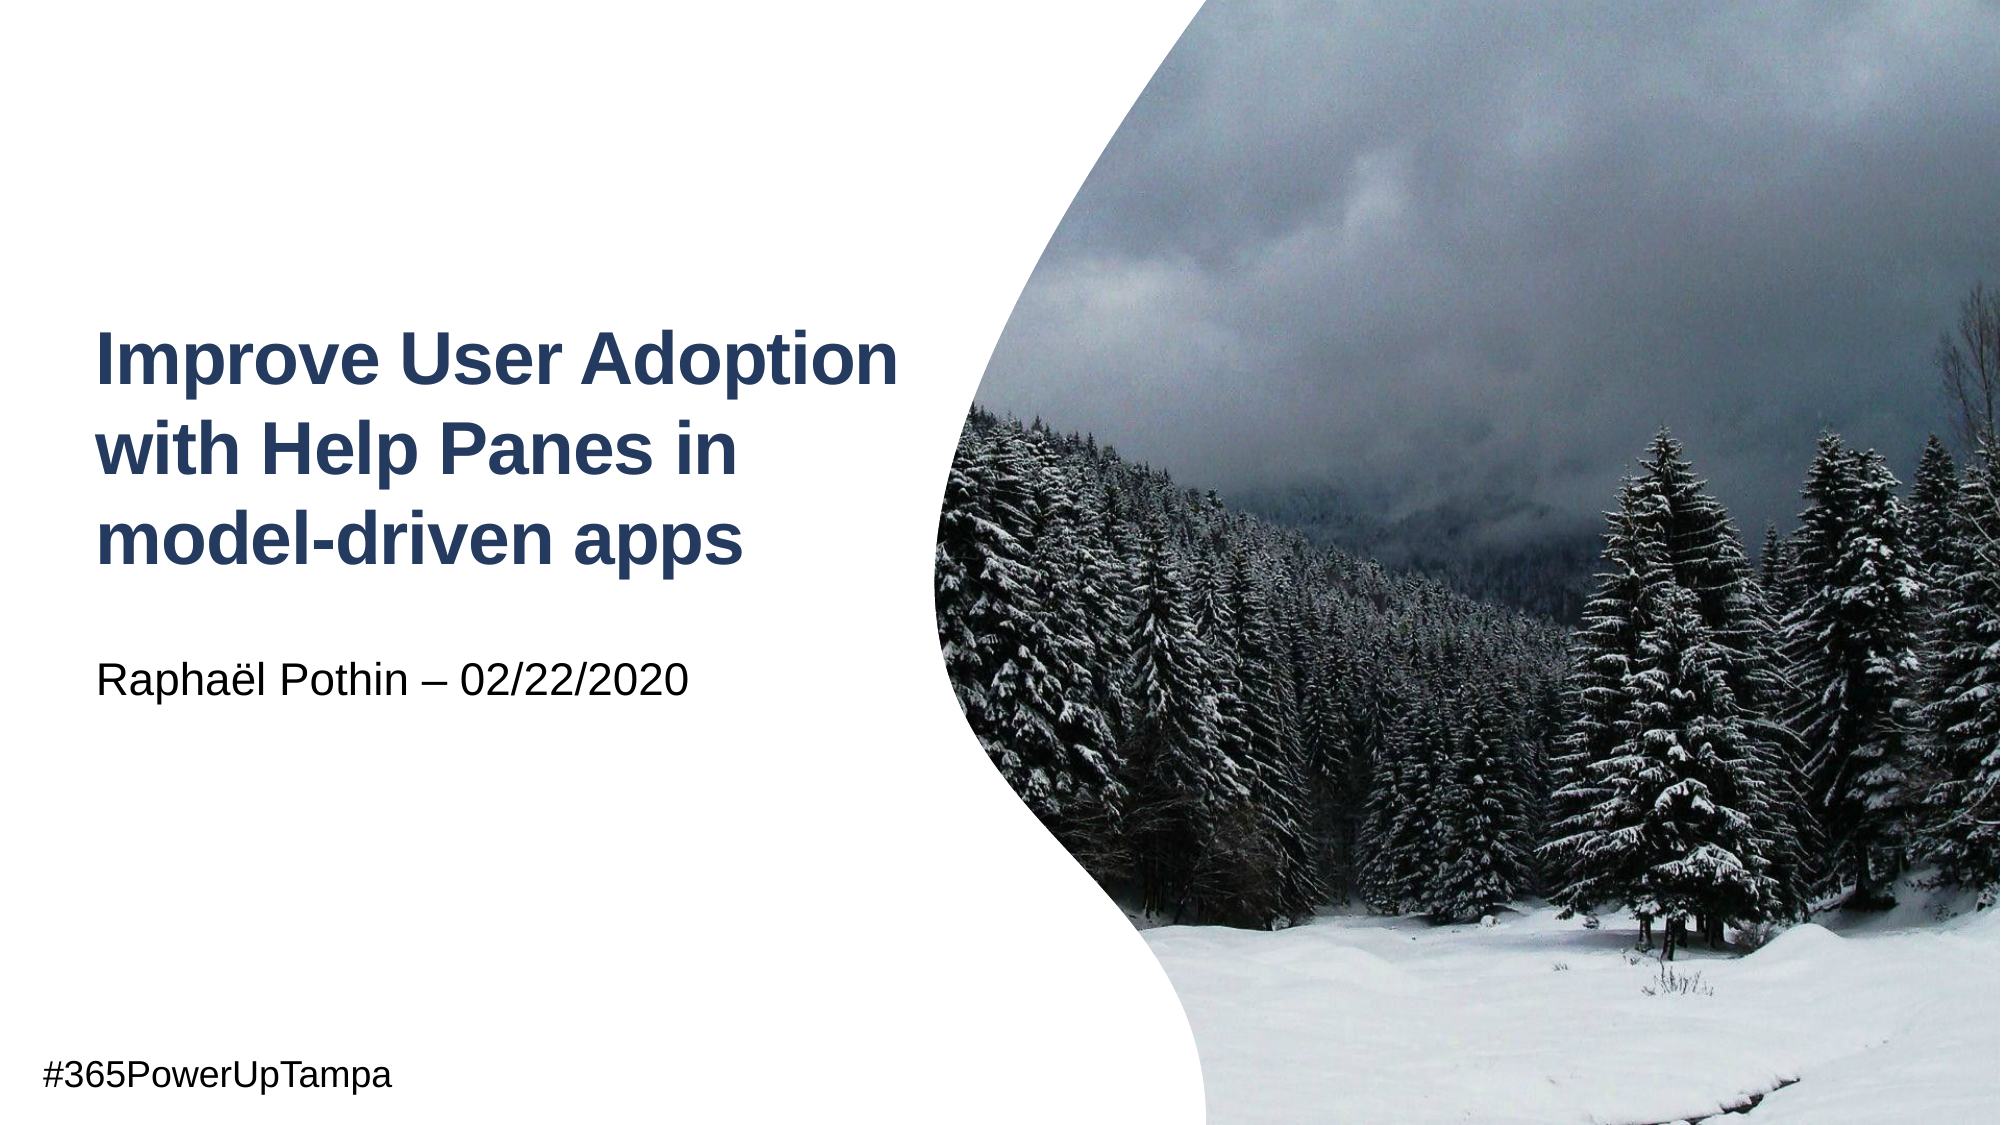

# Improve User Adoption with Help Panes in model-driven apps
Raphaël Pothin – 02/22/2020